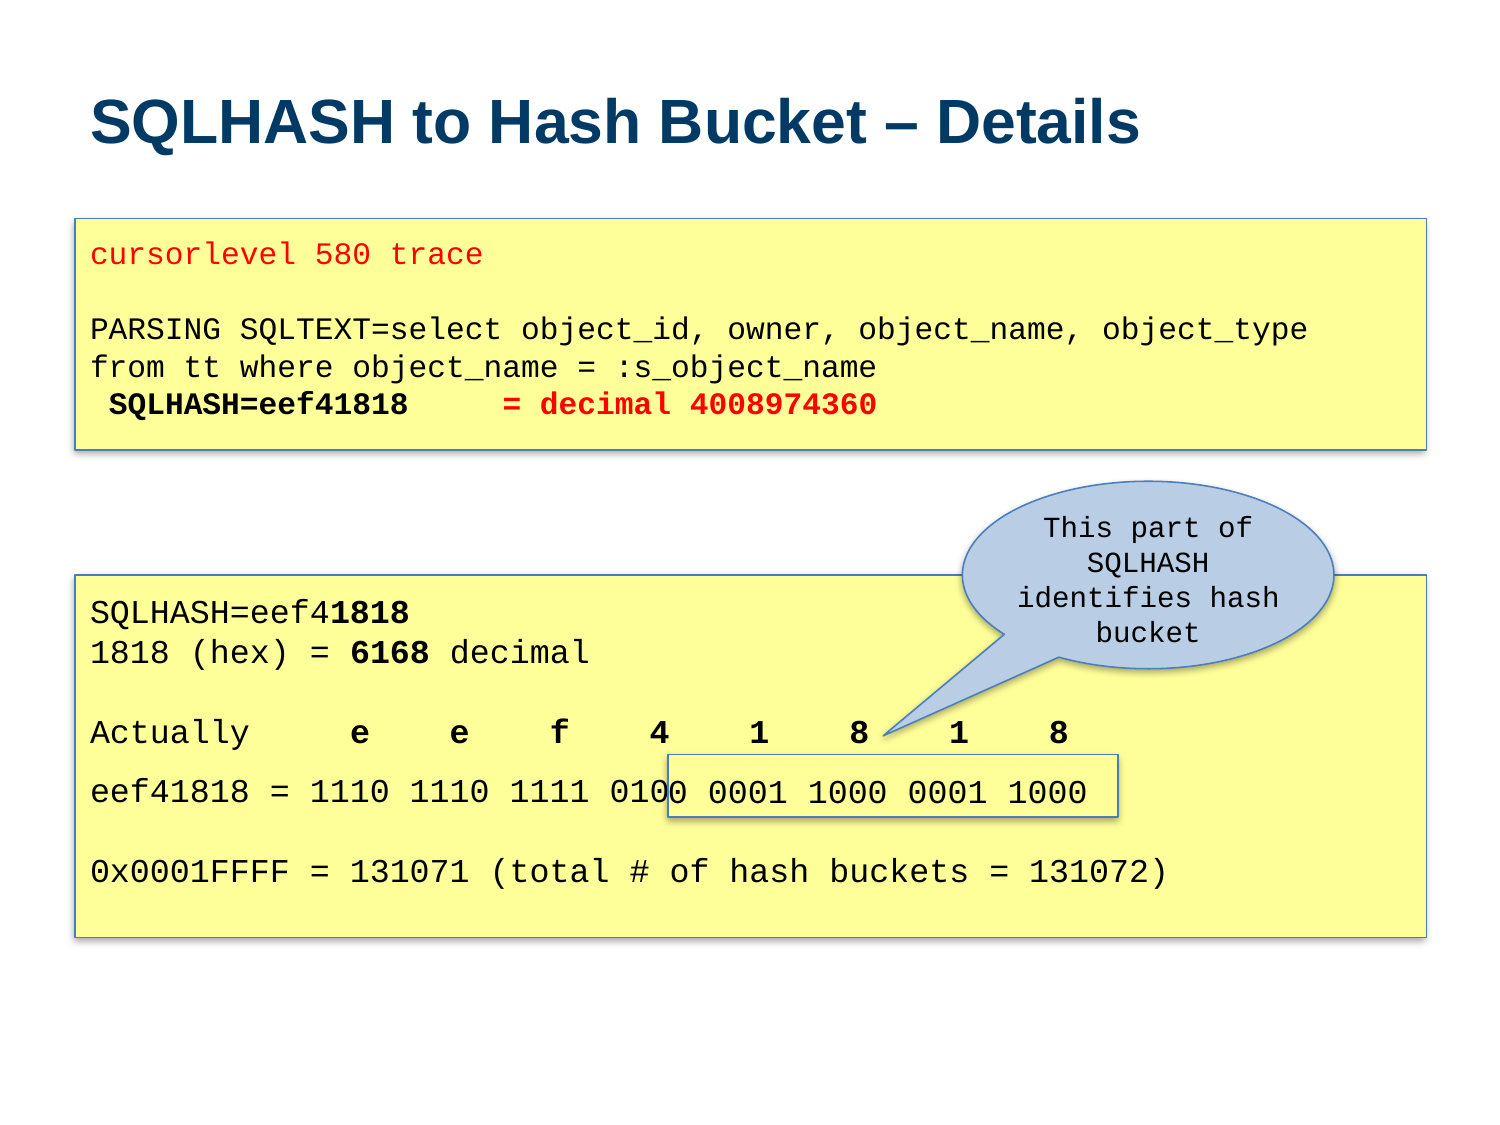

# SQLHASH to Hash Bucket – Details
cursorlevel 580 trace

PARSING SQLTEXT=select object_id, owner, object_name, object_type
from tt where object_name = :s_object_name
 SQLHASH=eef41818     = decimal 4008974360
This part of SQLHASH identifies hash bucket
SQLHASH=eef41818
1818 (hex) = 6168 decimal

Actually     e    e    f    4    1    8    1    8

eef41818 = 1110 1110 1111 0100 0001 1000 0001 1000

0x0001FFFF = 131071 (total # of hash buckets = 131072)
0 0001 1000 0001 1000
16